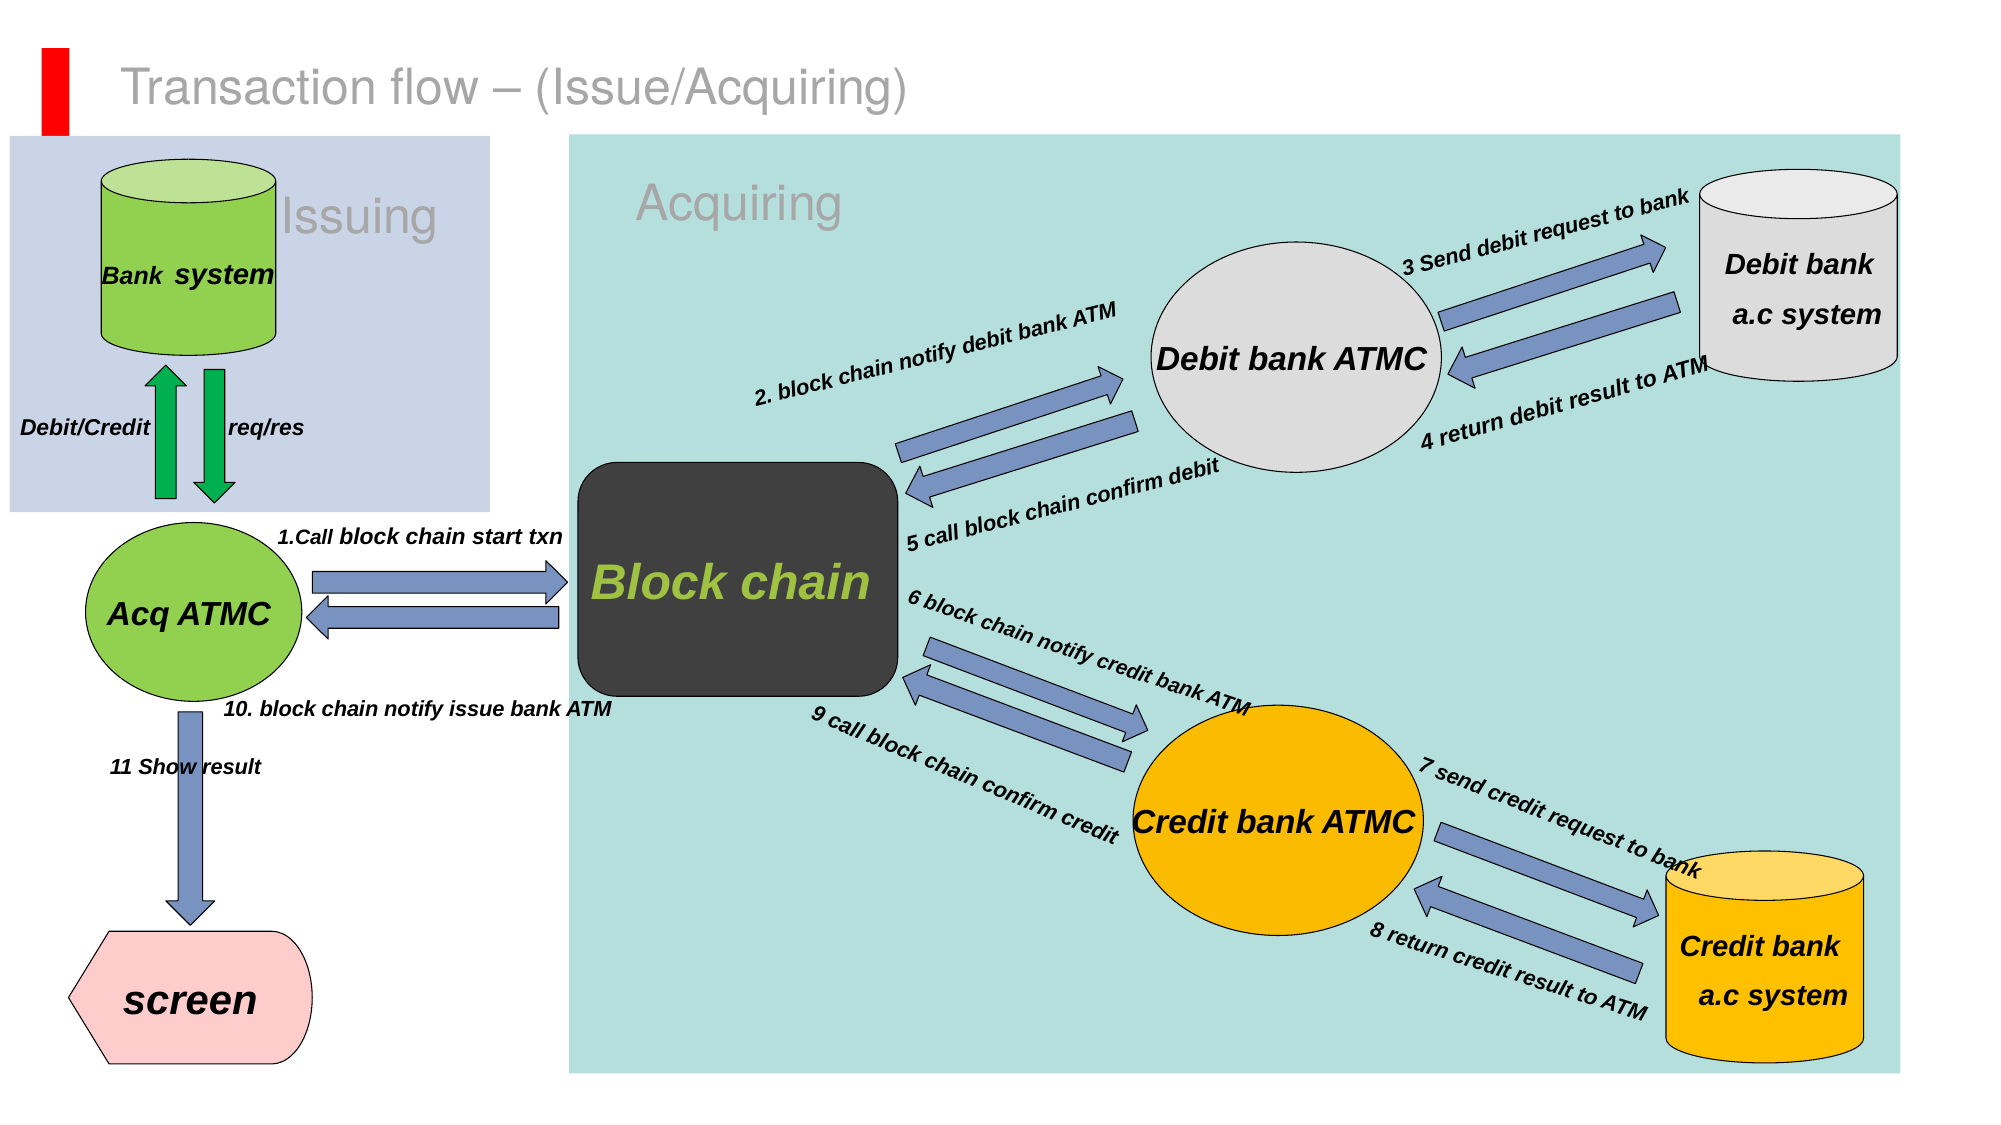

Transaction flow – (Issue/Acquiring)

Bank system
Debit bank
a.c system
Acquiring
3 Send debit request to bank
Issuing
Debit bank ATMC

2. block chain notify debit bank ATM

4 return debit result to ATM
Debit/Credit            req/res

5 call block chain confirm debit
Block chain
1.Call block chain start txn
Acq ATMC

6 block chain notify credit bank ATM
10. block chain notify issue bank ATM

Credit bank ATMC

11 Show result
9 call block chain confirm credit
7 send credit request to bank
Credit bank
a.c system

8 return credit result to ATM
screen
RESTRICTED